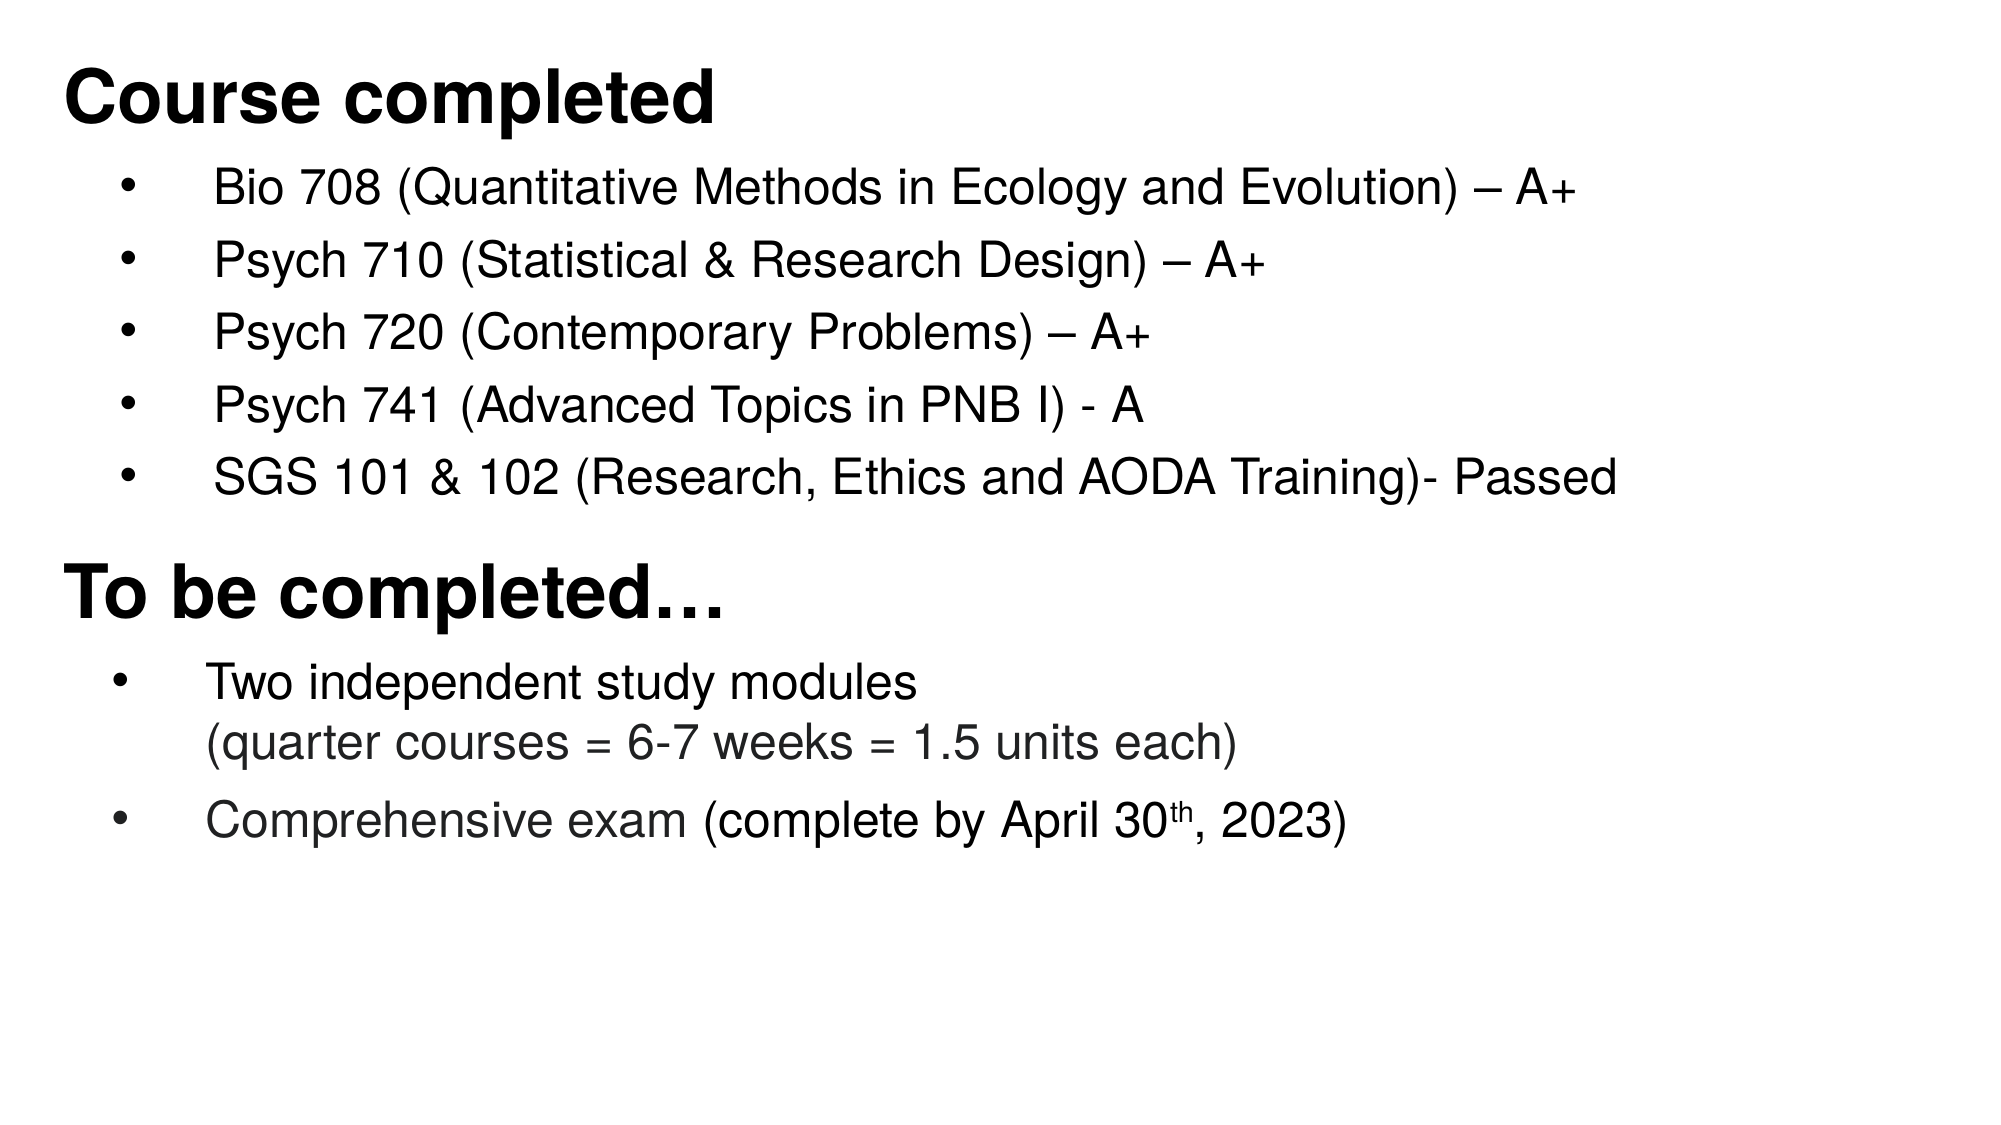

Course completed
Bio 708 (Quantitative Methods in Ecology and Evolution) – A+
Psych 710 (Statistical & Research Design) – A+
Psych 720 (Contemporary Problems) – A+
Psych 741 (Advanced Topics in PNB I) - A
SGS 101 & 102 (Research, Ethics and AODA Training)- Passed
To be completed…
Two independent study modules
(quarter courses = 6-7 weeks = 1.5 units each)

Comprehensive exam (complete by April 30th, 2023)